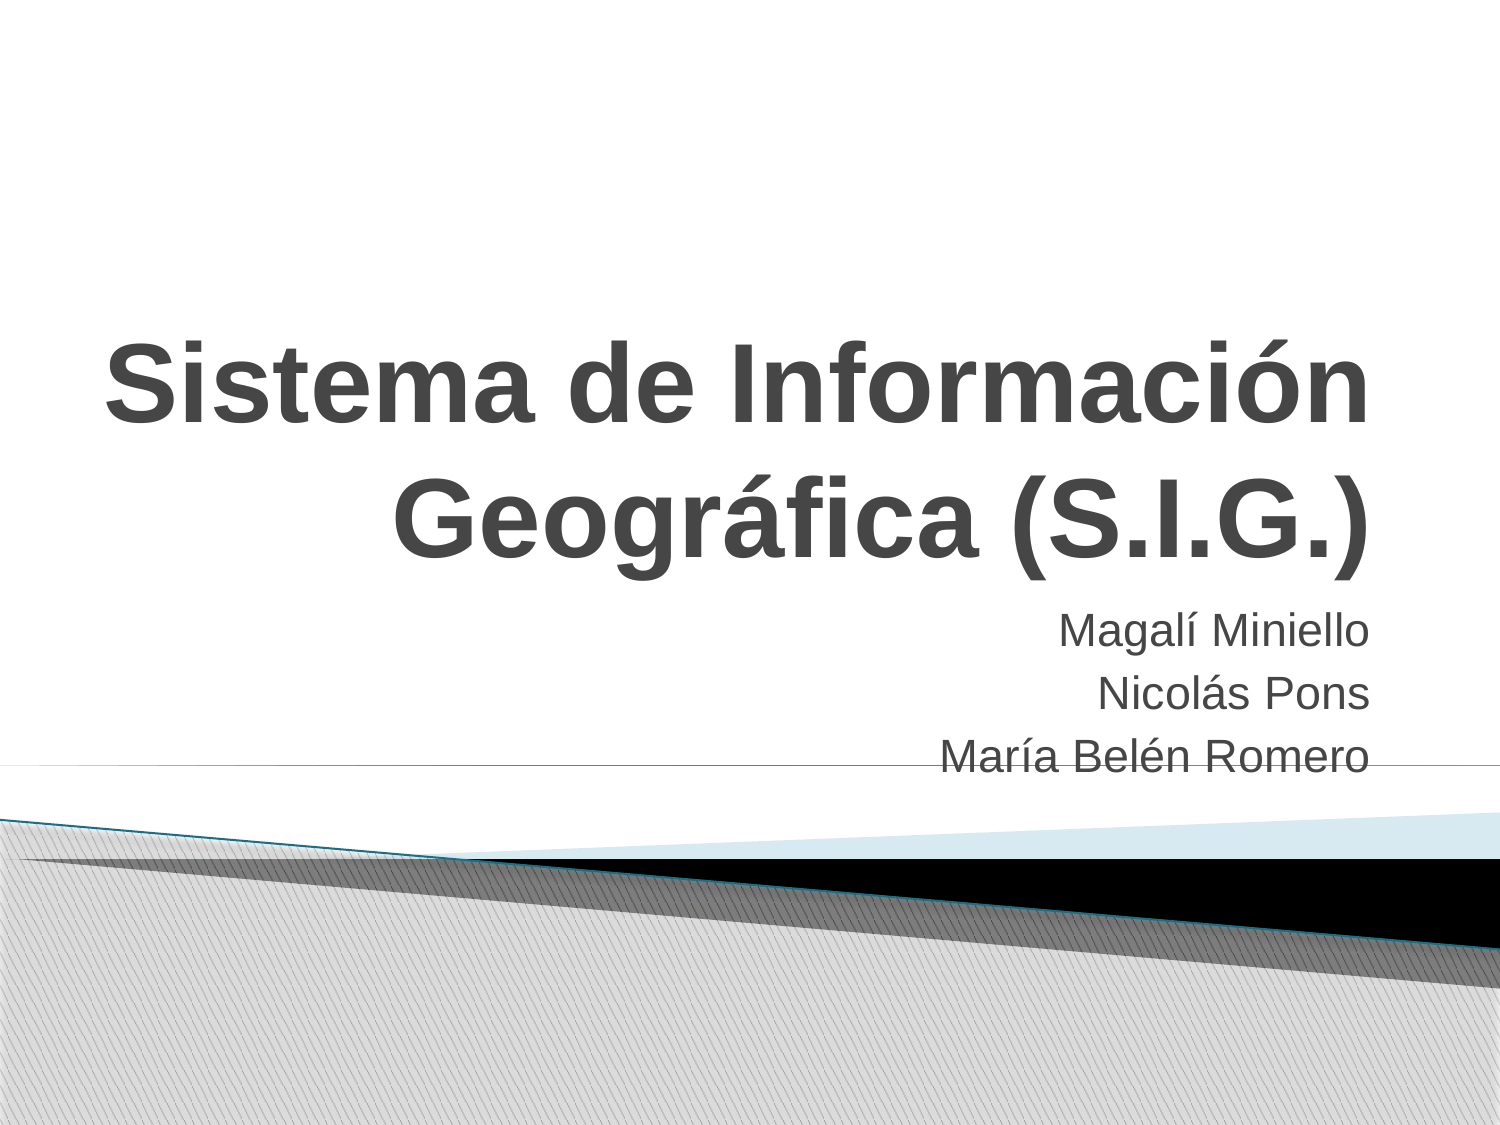

# Sistema de Información Geográfica (S.I.G.)
Magalí Miniello
Nicolás Pons
María Belén Romero